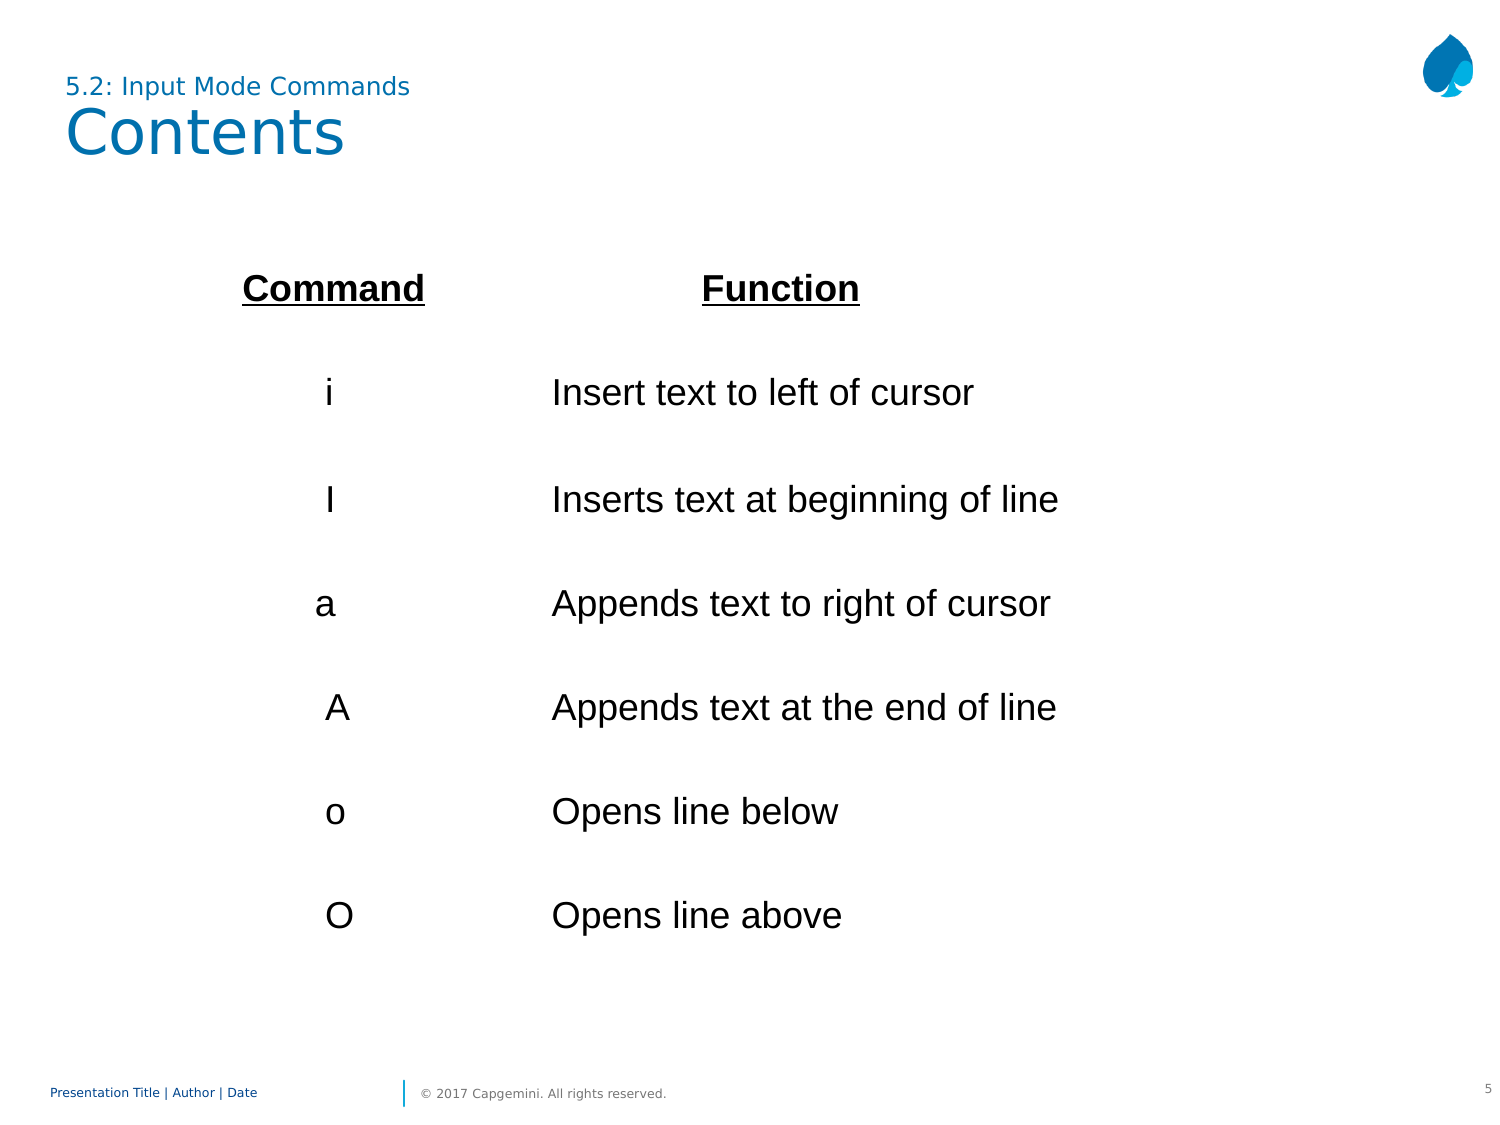

# 5.2: Input Mode Commands Contents
  Command	    	Function
	       i		Insert text to left of cursor
	       I		Inserts text at beginning of line
	      a		Appends text to right of cursor
	       A		Appends text at the end of line
	       o		Opens line below
	       O		Opens line above